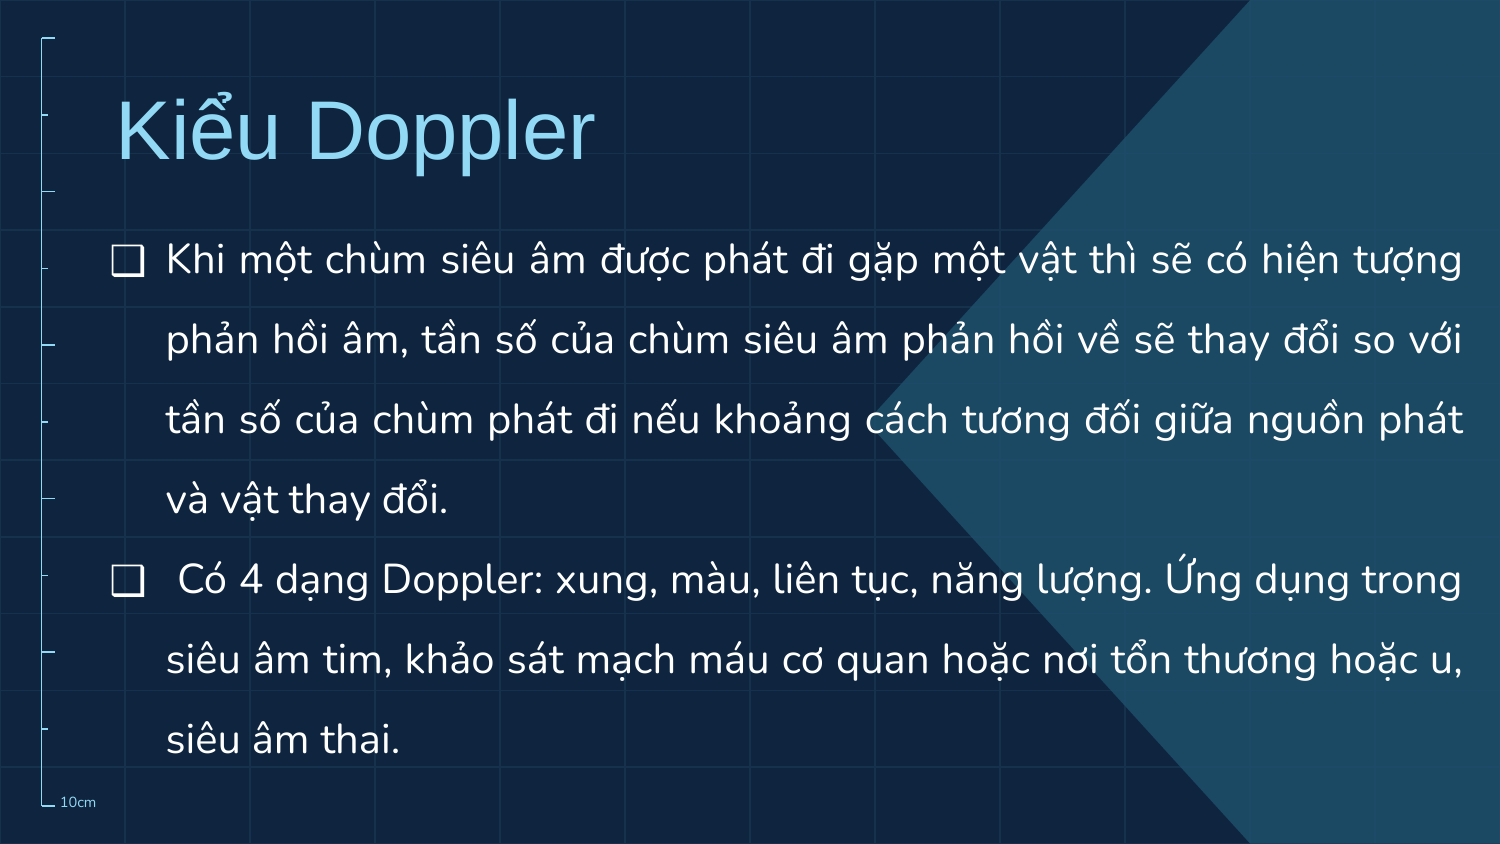

# Kiểu Doppler
Khi một chùm siêu âm được phát đi gặp một vật thì sẽ có hiện tượng phản hồi âm, tần số của chùm siêu âm phản hồi về sẽ thay đổi so với tần số của chùm phát đi nếu khoảng cách tương đối giữa nguồn phát và vật thay đổi.
 Có 4 dạng Doppler: xung, màu, liên tục, năng lượng. Ứng dụng trong siêu âm tim, khảo sát mạch máu cơ quan hoặc nơi tổn thương hoặc u, siêu âm thai.